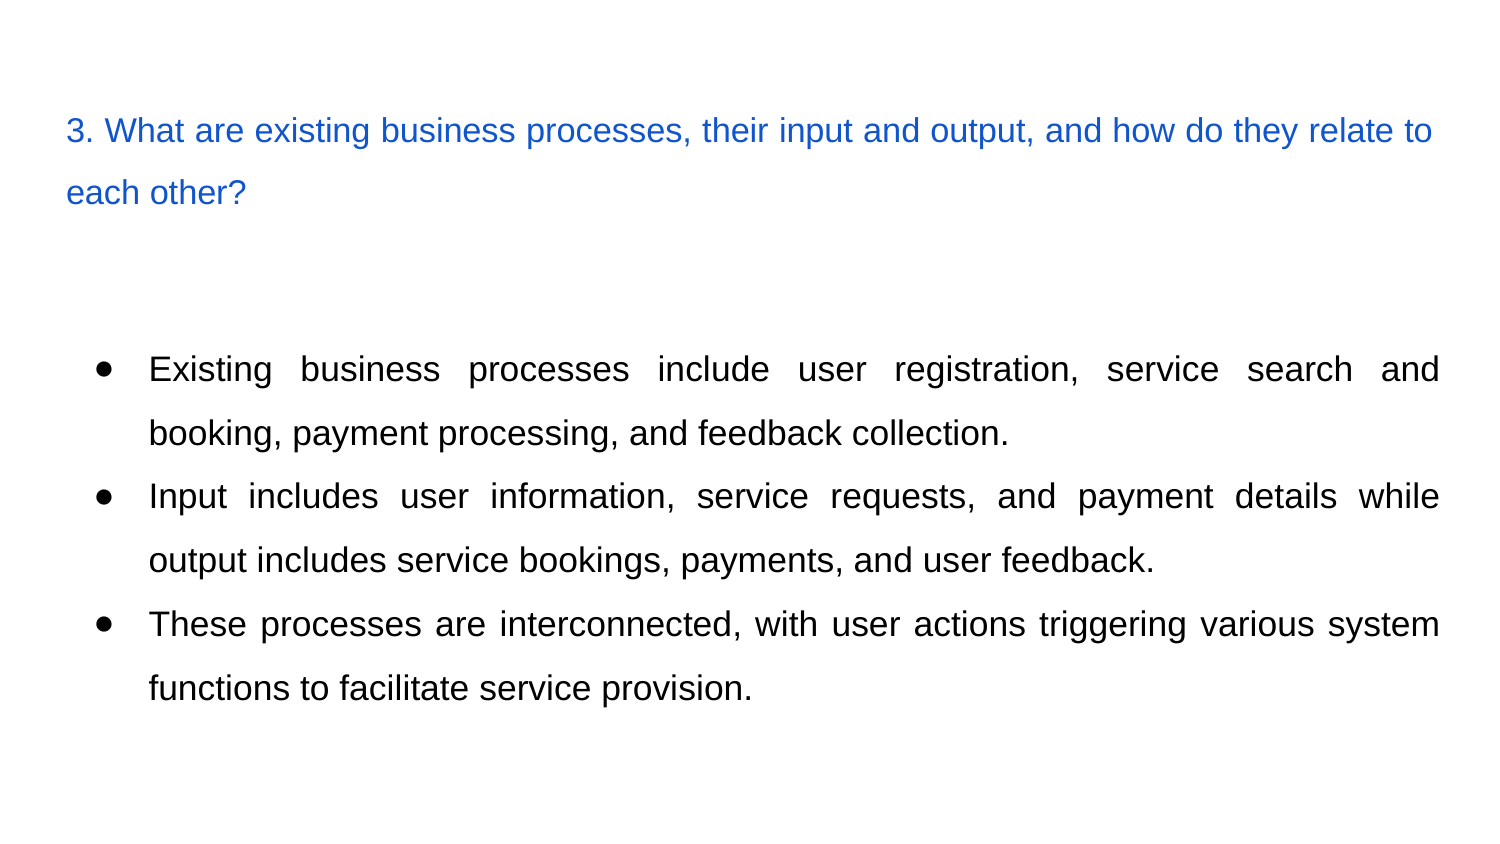

# 3. What are existing business processes, their input and output, and how do they relate to each other?
Existing business processes include user registration, service search and booking, payment processing, and feedback collection.
Input includes user information, service requests, and payment details while output includes service bookings, payments, and user feedback.
These processes are interconnected, with user actions triggering various system functions to facilitate service provision.